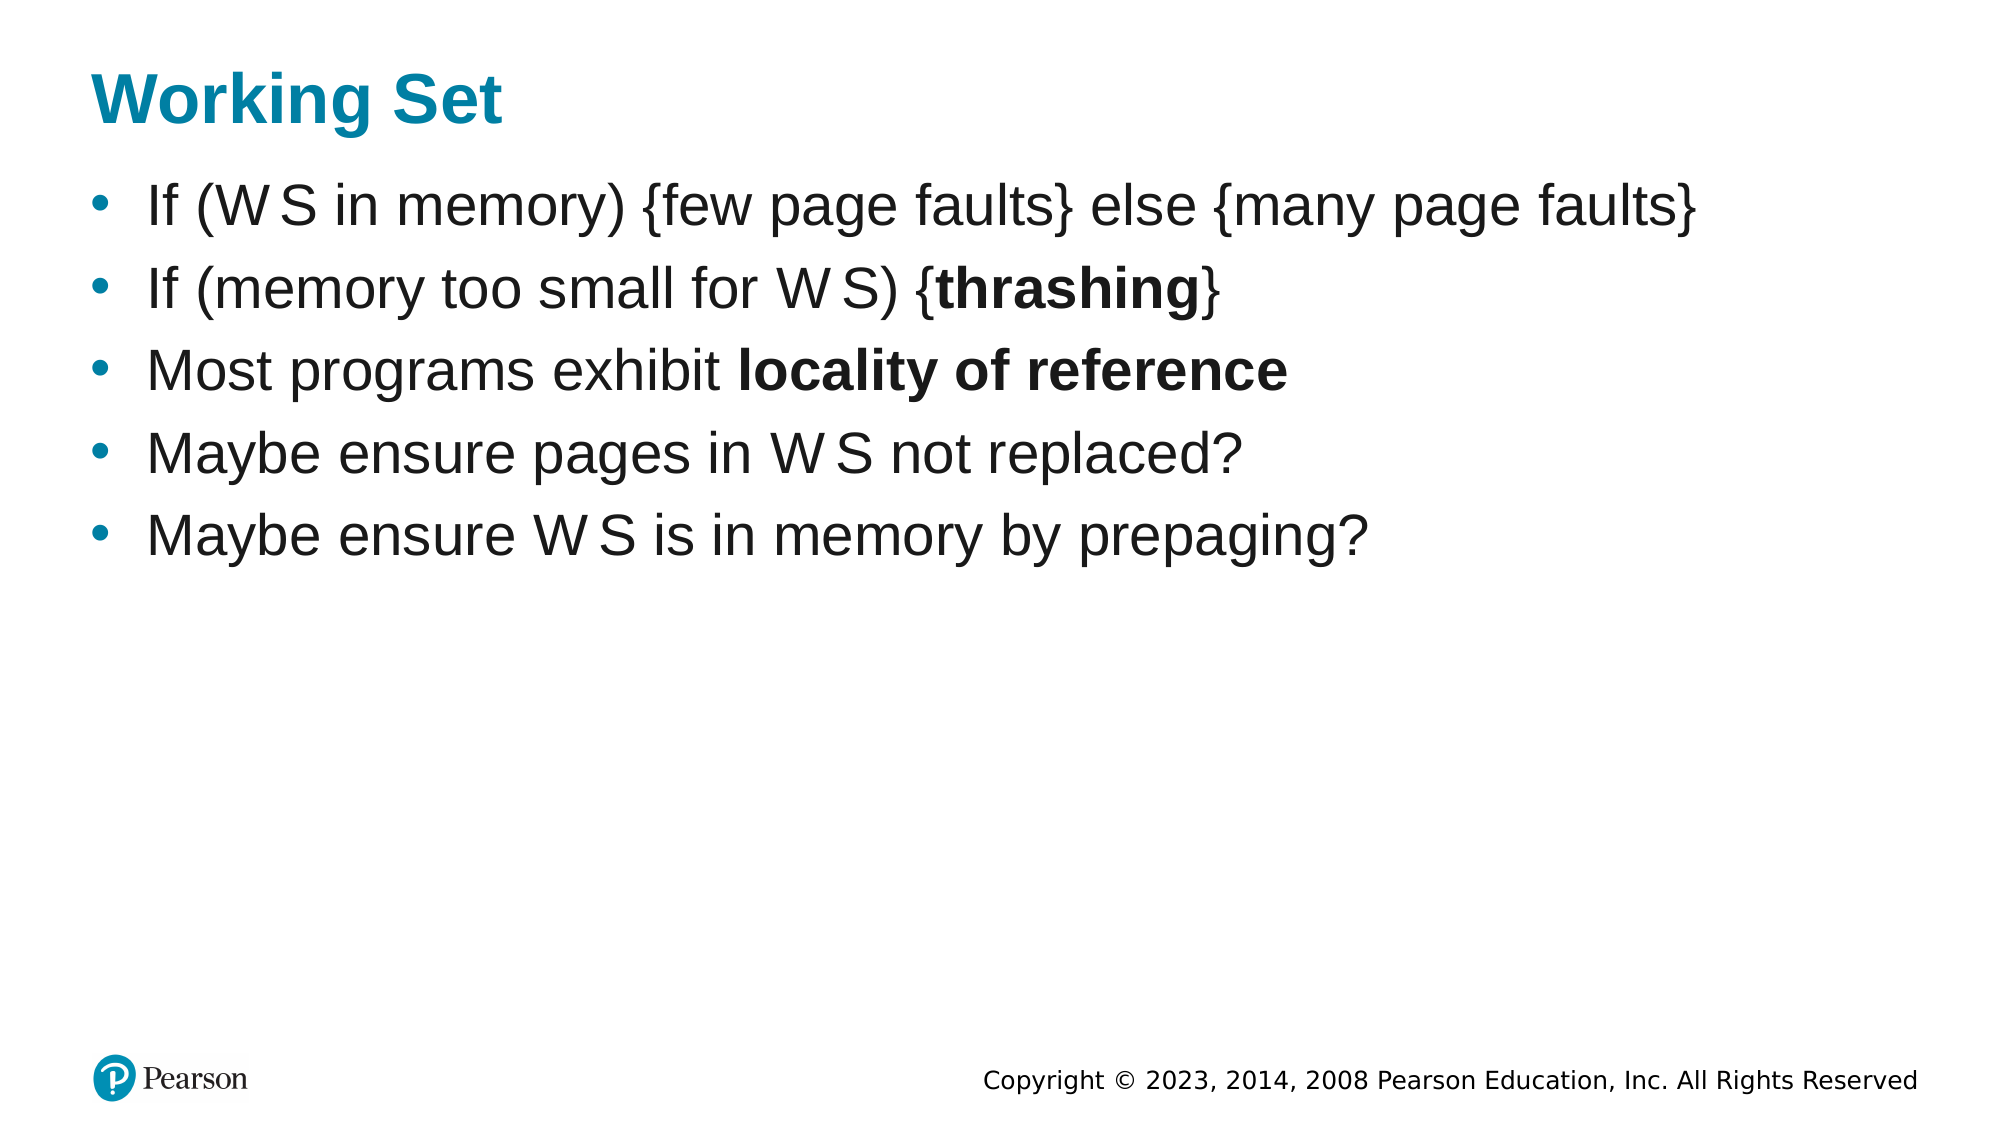

# Working Set
If (W S in memory) {few page faults} else {many page faults}
If (memory too small for W S) {thrashing}
Most programs exhibit locality of reference
Maybe ensure pages in W S not replaced?
Maybe ensure W S is in memory by prepaging?